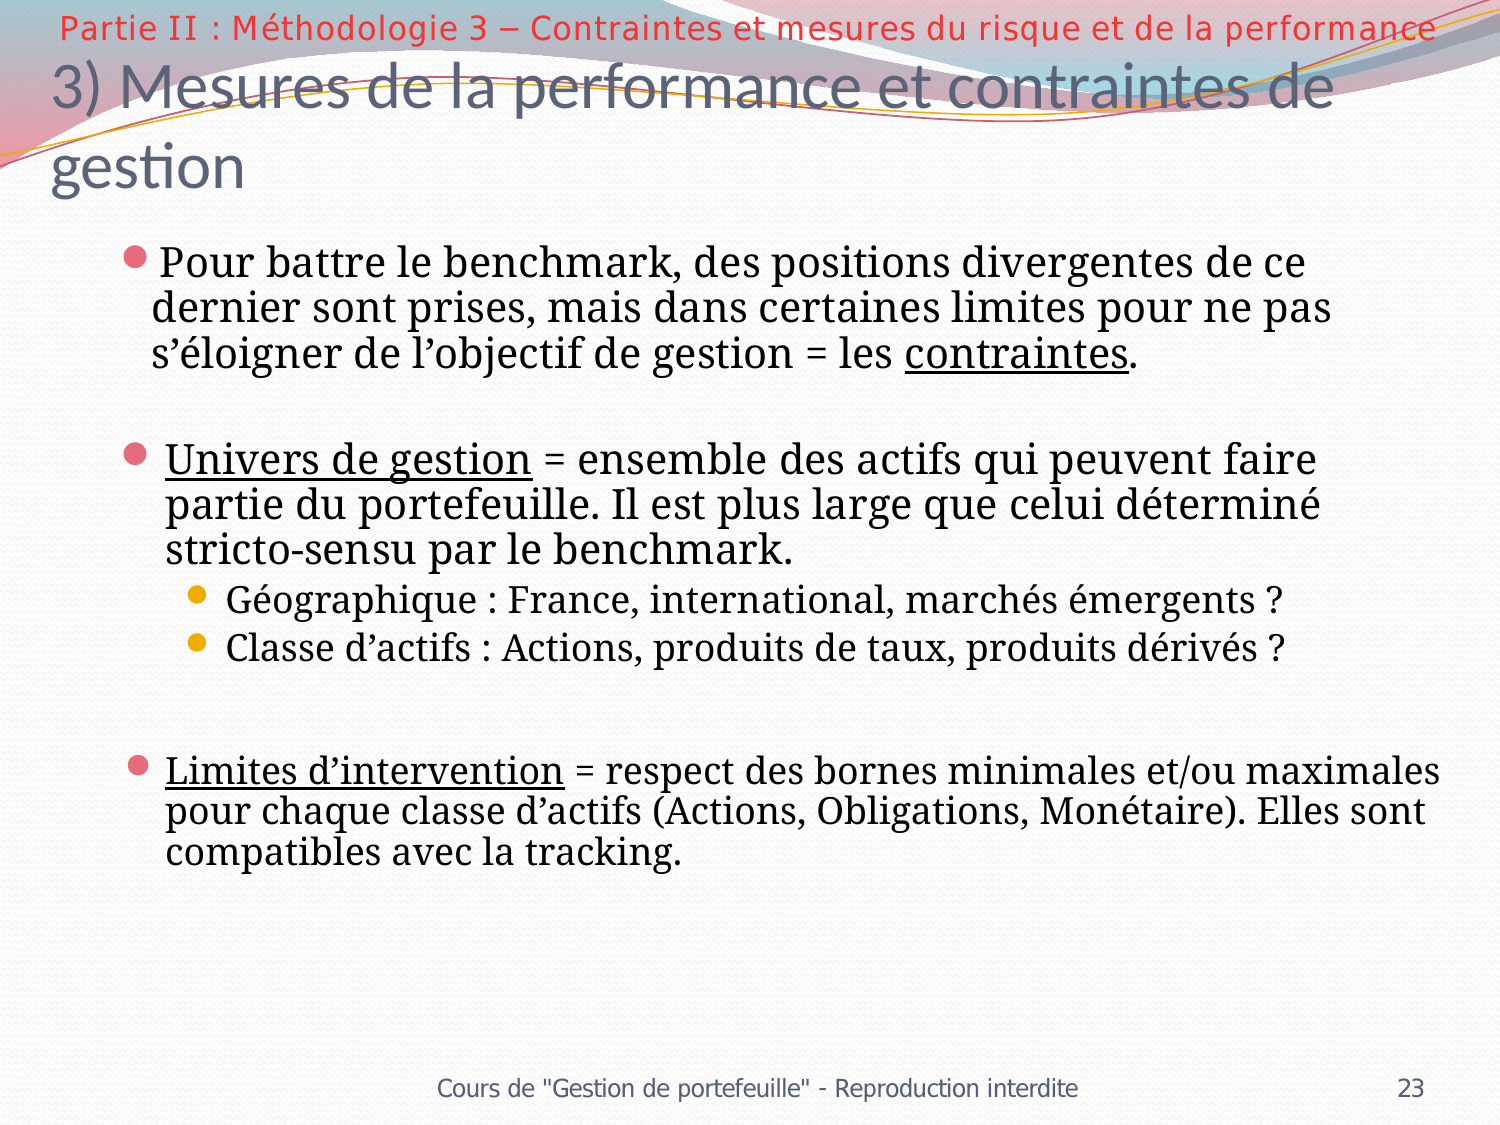

Partie II : Méthodologie 3 – Contraintes et mesures du risque et de la performance
# 3) Mesures de la performance et contraintes de gestion
Pour battre le benchmark, des positions divergentes de ce dernier sont prises, mais dans certaines limites pour ne pas s’éloigner de l’objectif de gestion = les contraintes.

Univers de gestion = ensemble des actifs qui peuvent faire partie du portefeuille. Il est plus large que celui déterminé stricto-sensu par le benchmark.
Géographique : France, international, marchés émergents ?
Classe d’actifs : Actions, produits de taux, produits dérivés ?

Limites d’intervention = respect des bornes minimales et/ou maximales pour chaque classe d’actifs (Actions, Obligations, Monétaire). Elles sont compatibles avec la tracking.

Cours de "Gestion de portefeuille" - Reproduction interdite
23